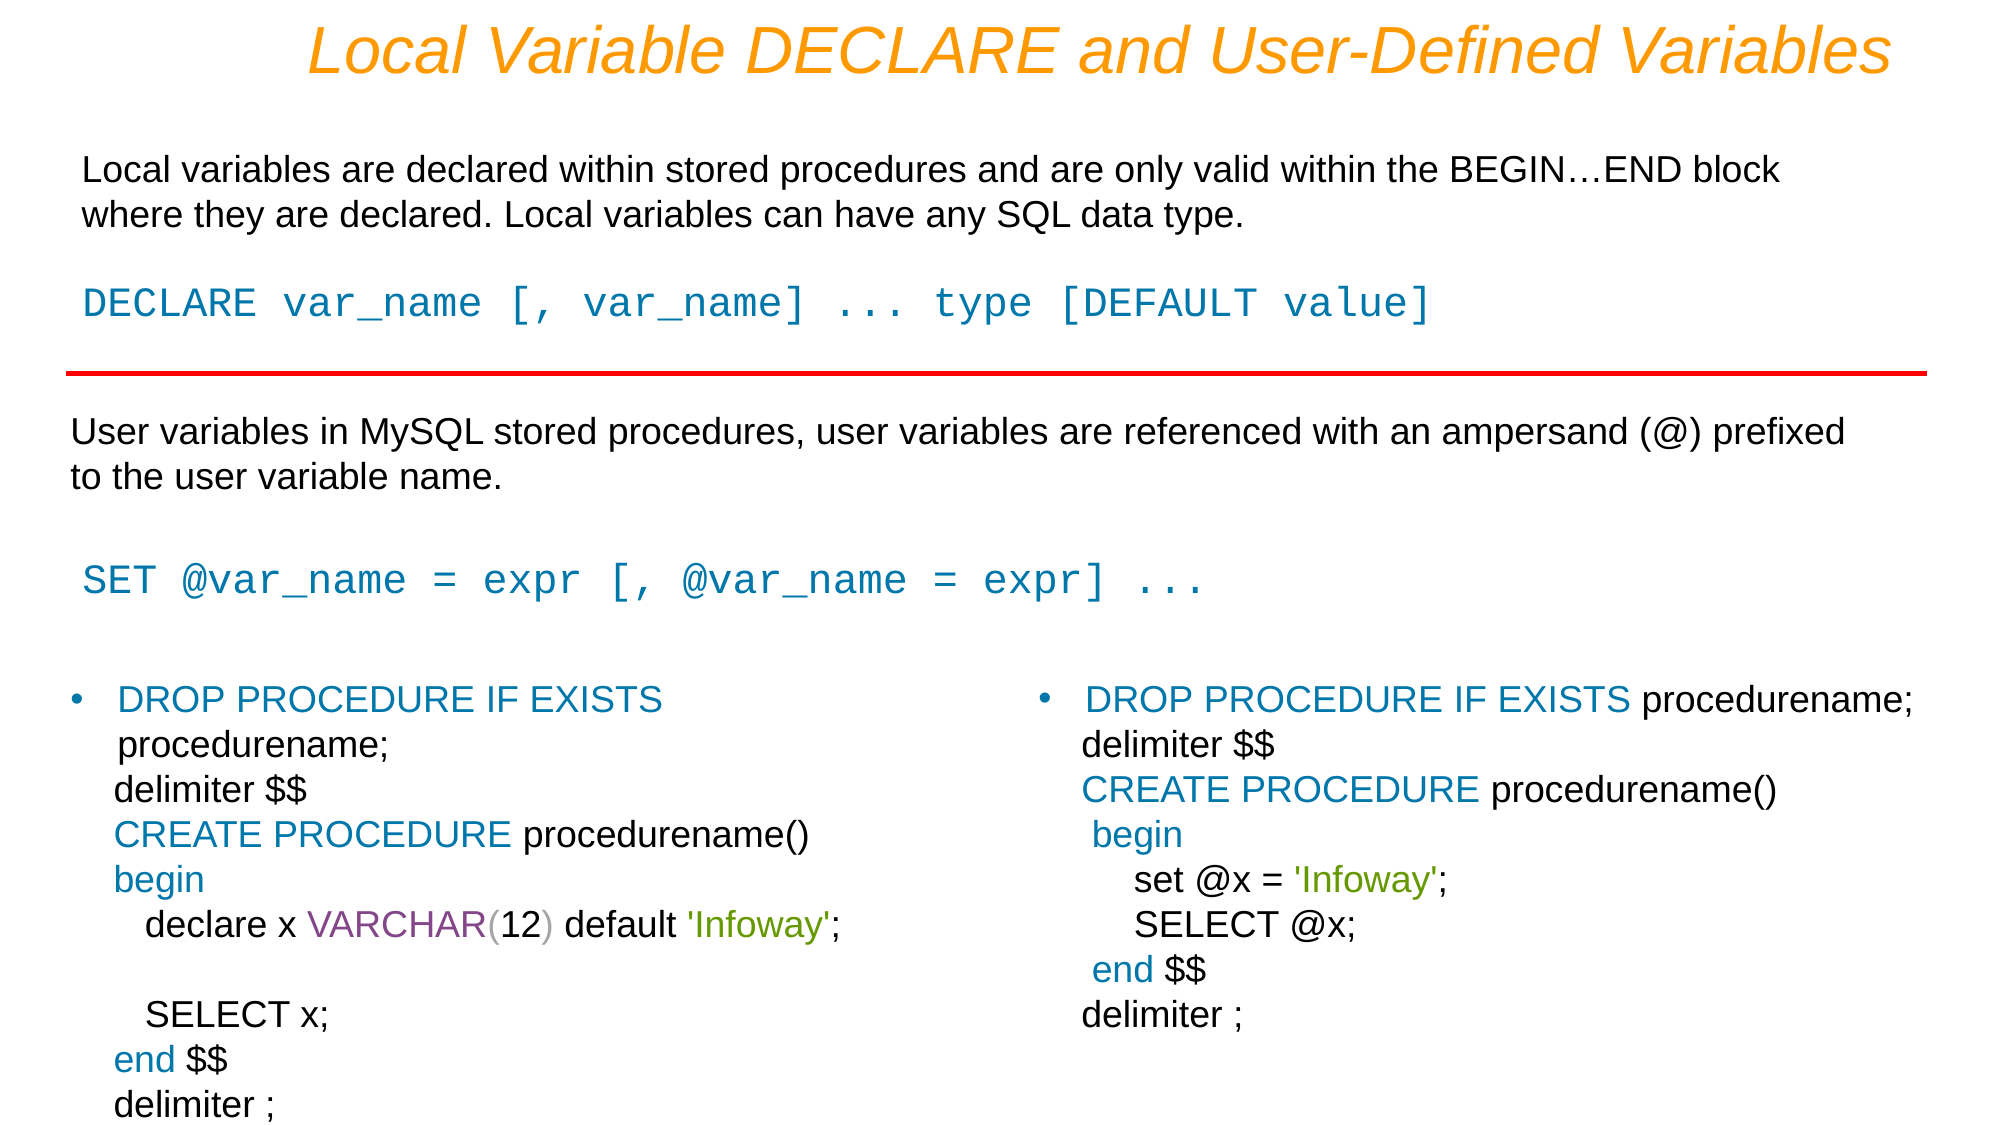

Local Variable DECLARE and User-Defined Variables
Local variables are declared within stored procedures and are only valid within the BEGIN…END block where they are declared. Local variables can have any SQL data type.
DECLARE var_name [, var_name] ... type [DEFAULT value]
User variables in MySQL stored procedures, user variables are referenced with an ampersand (@) prefixed to the user variable name.
SET @var_name = expr [, @var_name = expr] ...
DROP PROCEDURE IF EXISTS procedurename;
delimiter $$
CREATE PROCEDURE procedurename()
 begin
     set @x = 'Infoway';
     SELECT @x;
 end $$
delimiter ;
DROP PROCEDURE IF EXISTS procedurename;
delimiter $$
CREATE PROCEDURE procedurename()
begin
   declare x VARCHAR(12) default 'Infoway';
   SELECT x;
end $$
delimiter ;